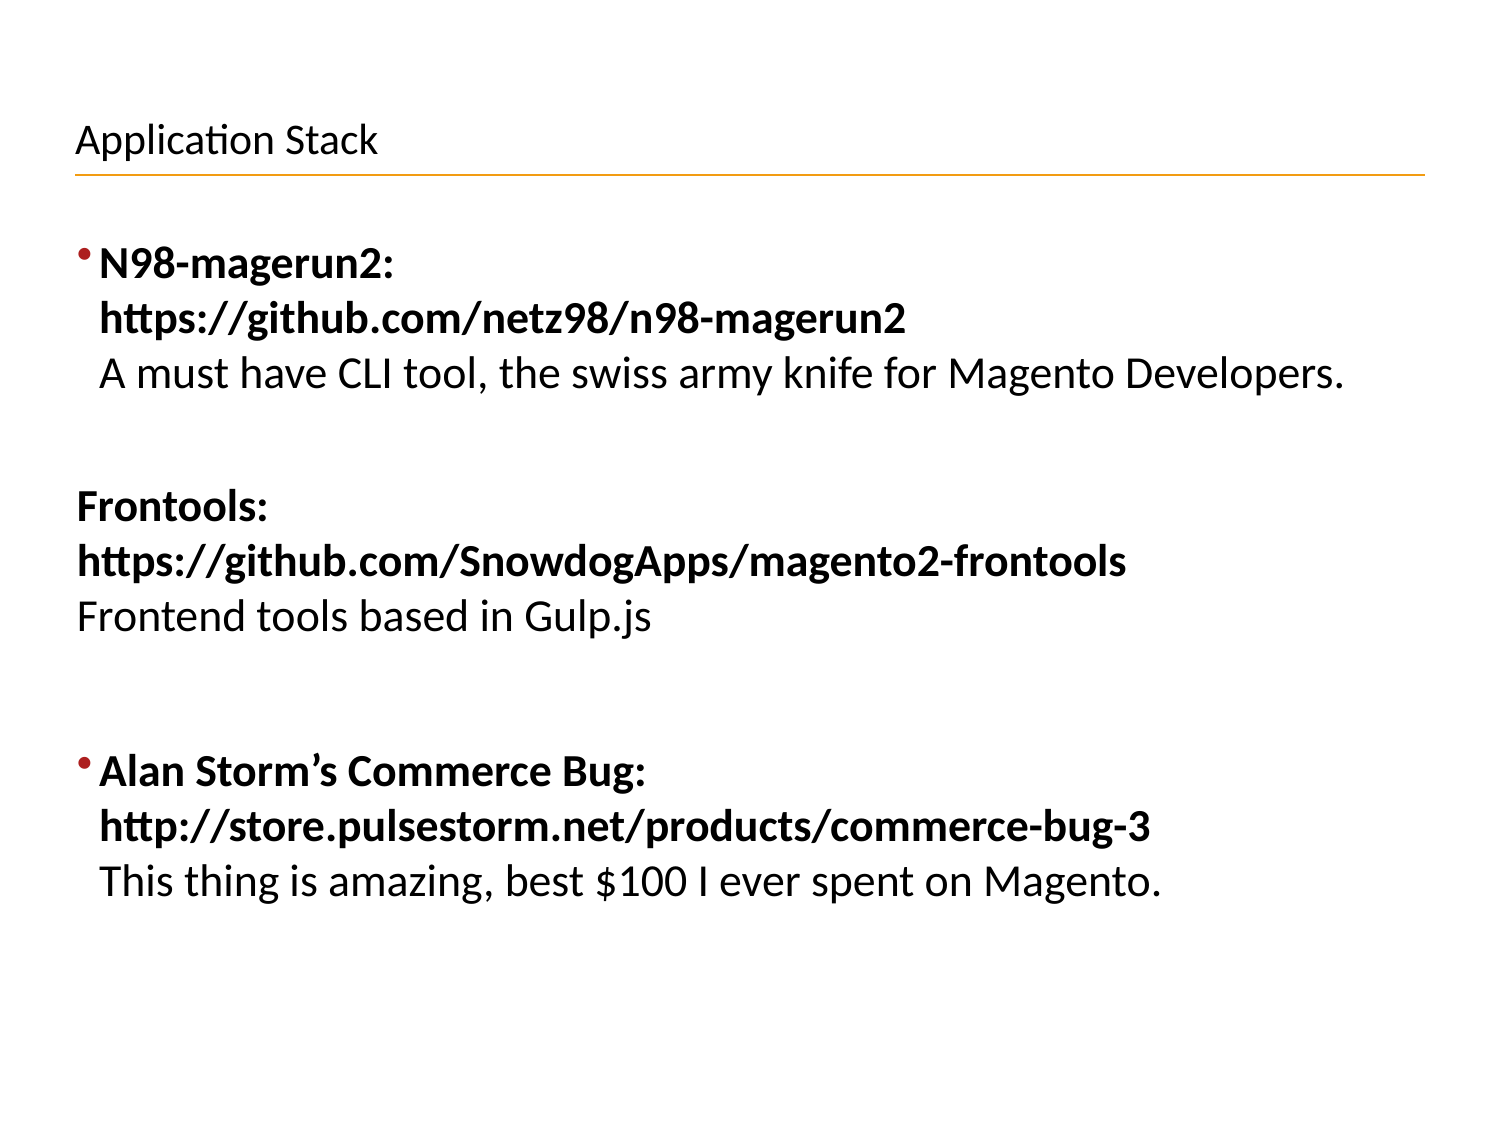

# Application Stack
N98-magerun2:
https://github.com/netz98/n98-magerun2
A must have CLI tool, the swiss army knife for Magento Developers.
Frontools:
https://github.com/SnowdogApps/magento2-frontools
Frontend tools based in Gulp.js

Alan Storm’s Commerce Bug:
http://store.pulsestorm.net/products/commerce-bug-3
This thing is amazing, best $100 I ever spent on Magento.